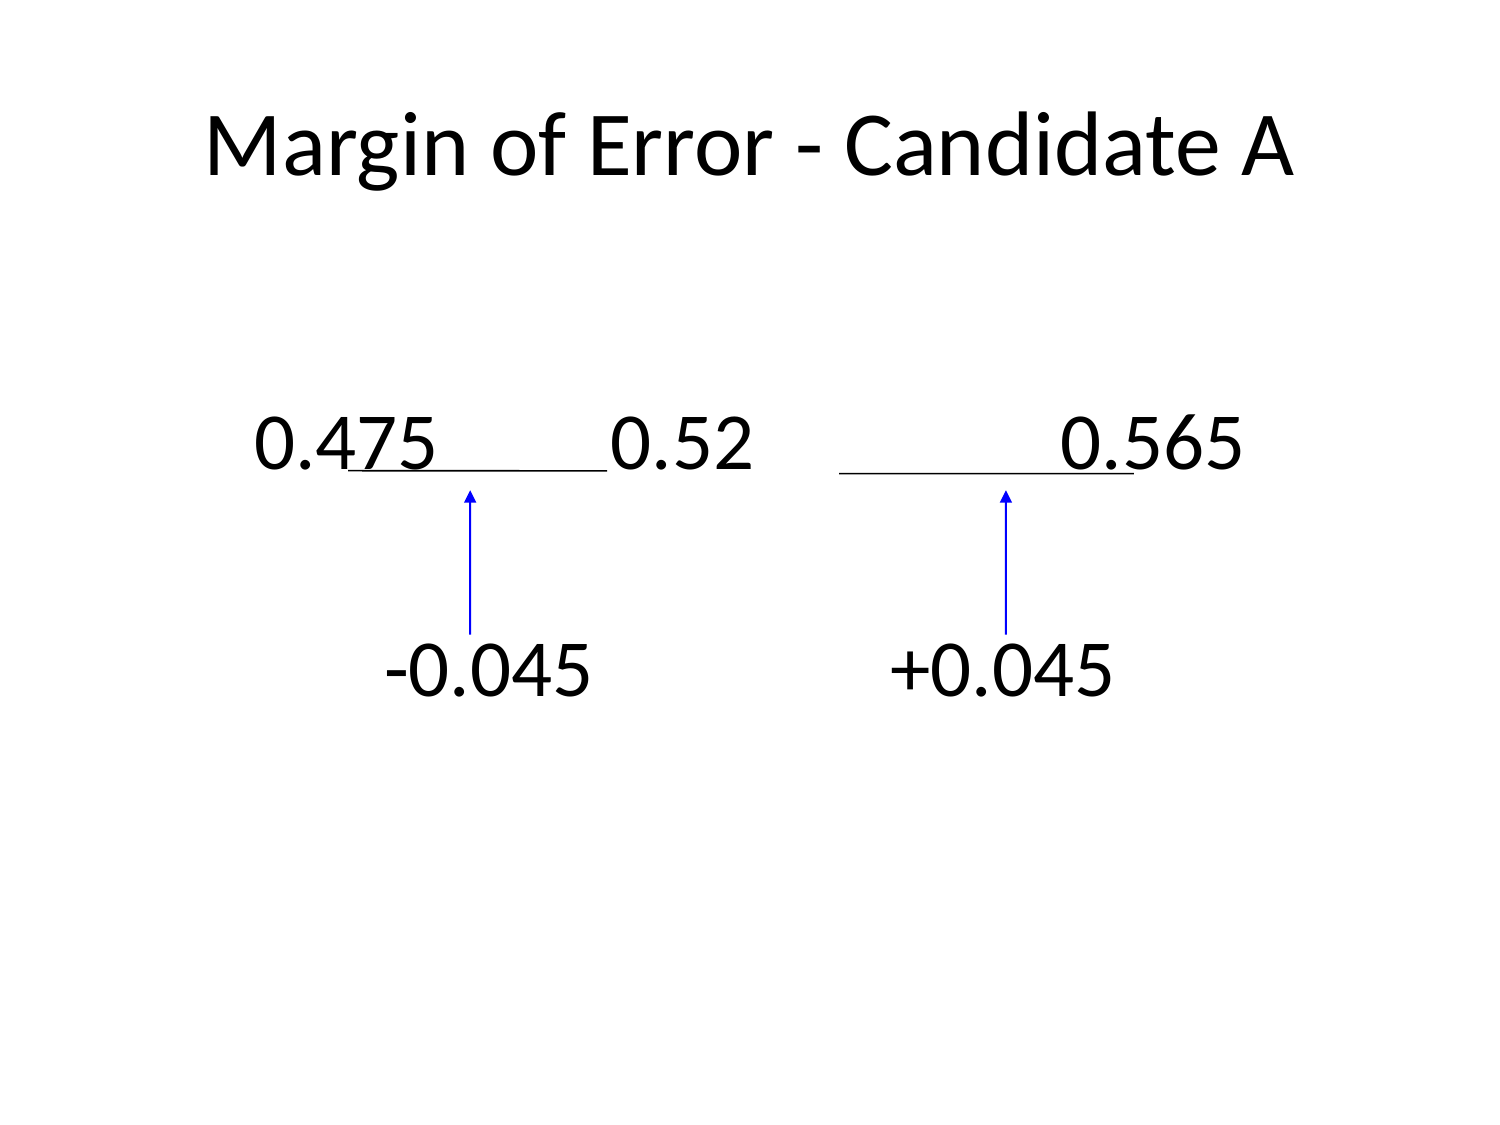

# Margin of Error - Candidate A
0.475		0.52			0.565

-0.045		+0.045